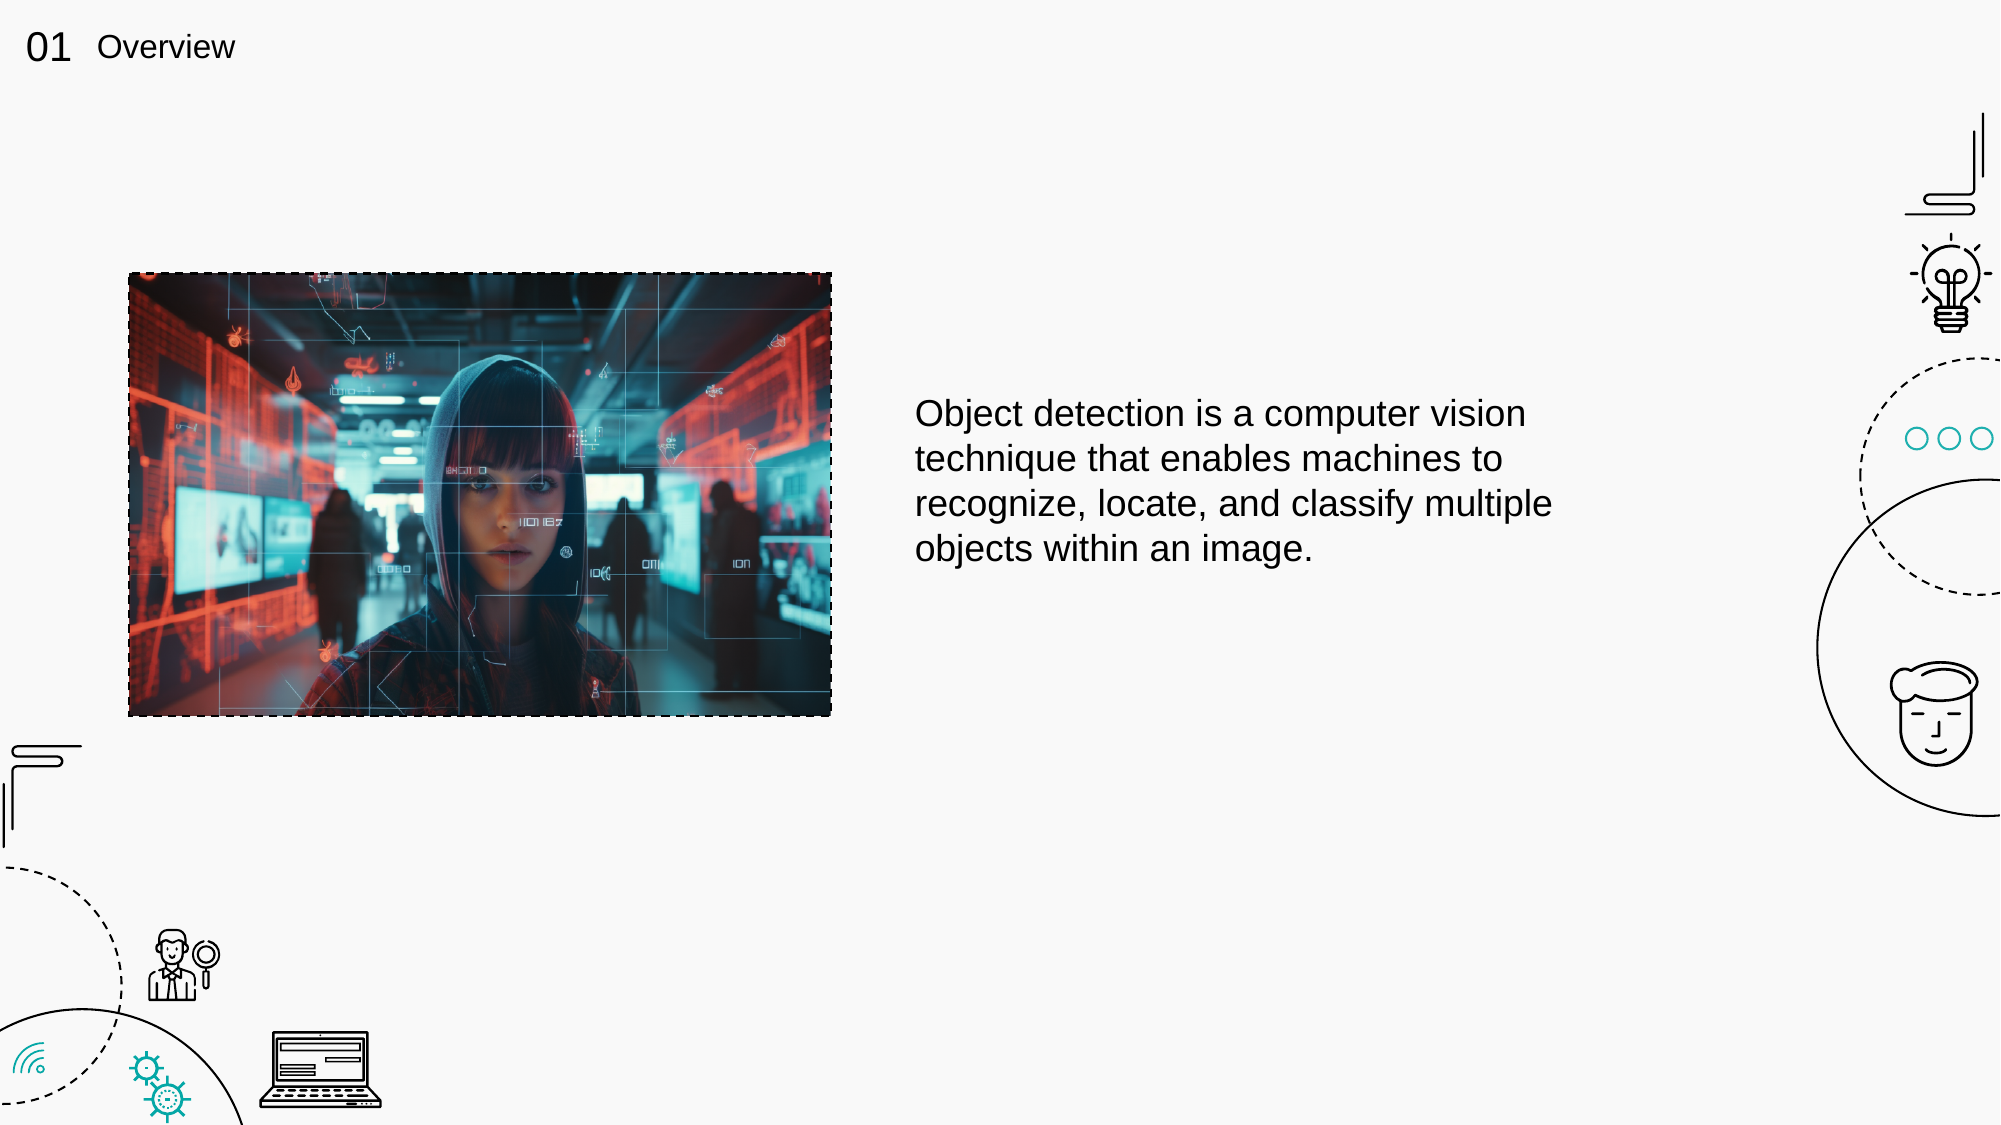

01
Overview

Object detection is a computer vision technique that enables machines to recognize, locate, and classify multiple objects within an image.